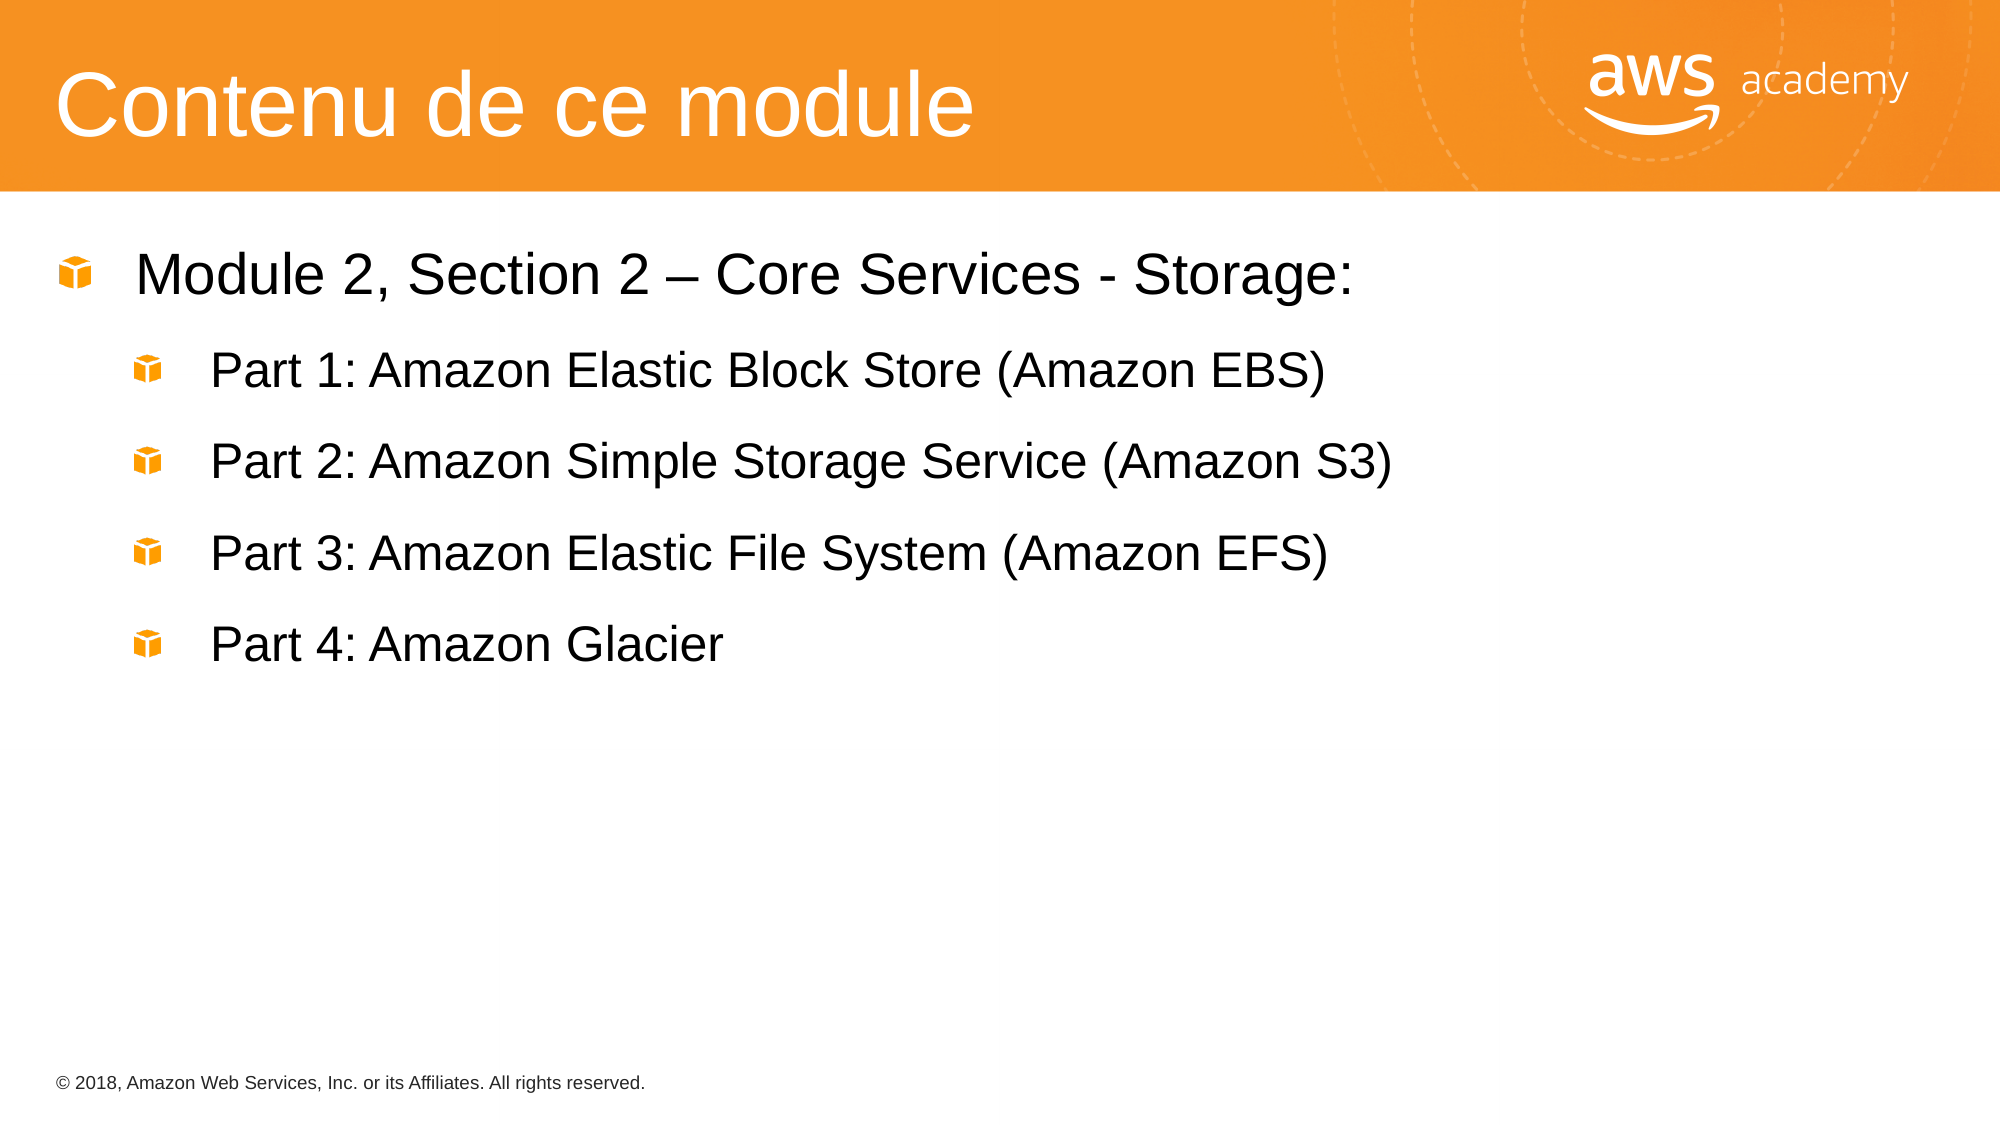

# Contenu de ce module
Module 2, Section 2 – Core Services - Storage:
Part 1: Amazon Elastic Block Store (Amazon EBS)
Part 2: Amazon Simple Storage Service (Amazon S3)
Part 3: Amazon Elastic File System (Amazon EFS)
Part 4: Amazon Glacier